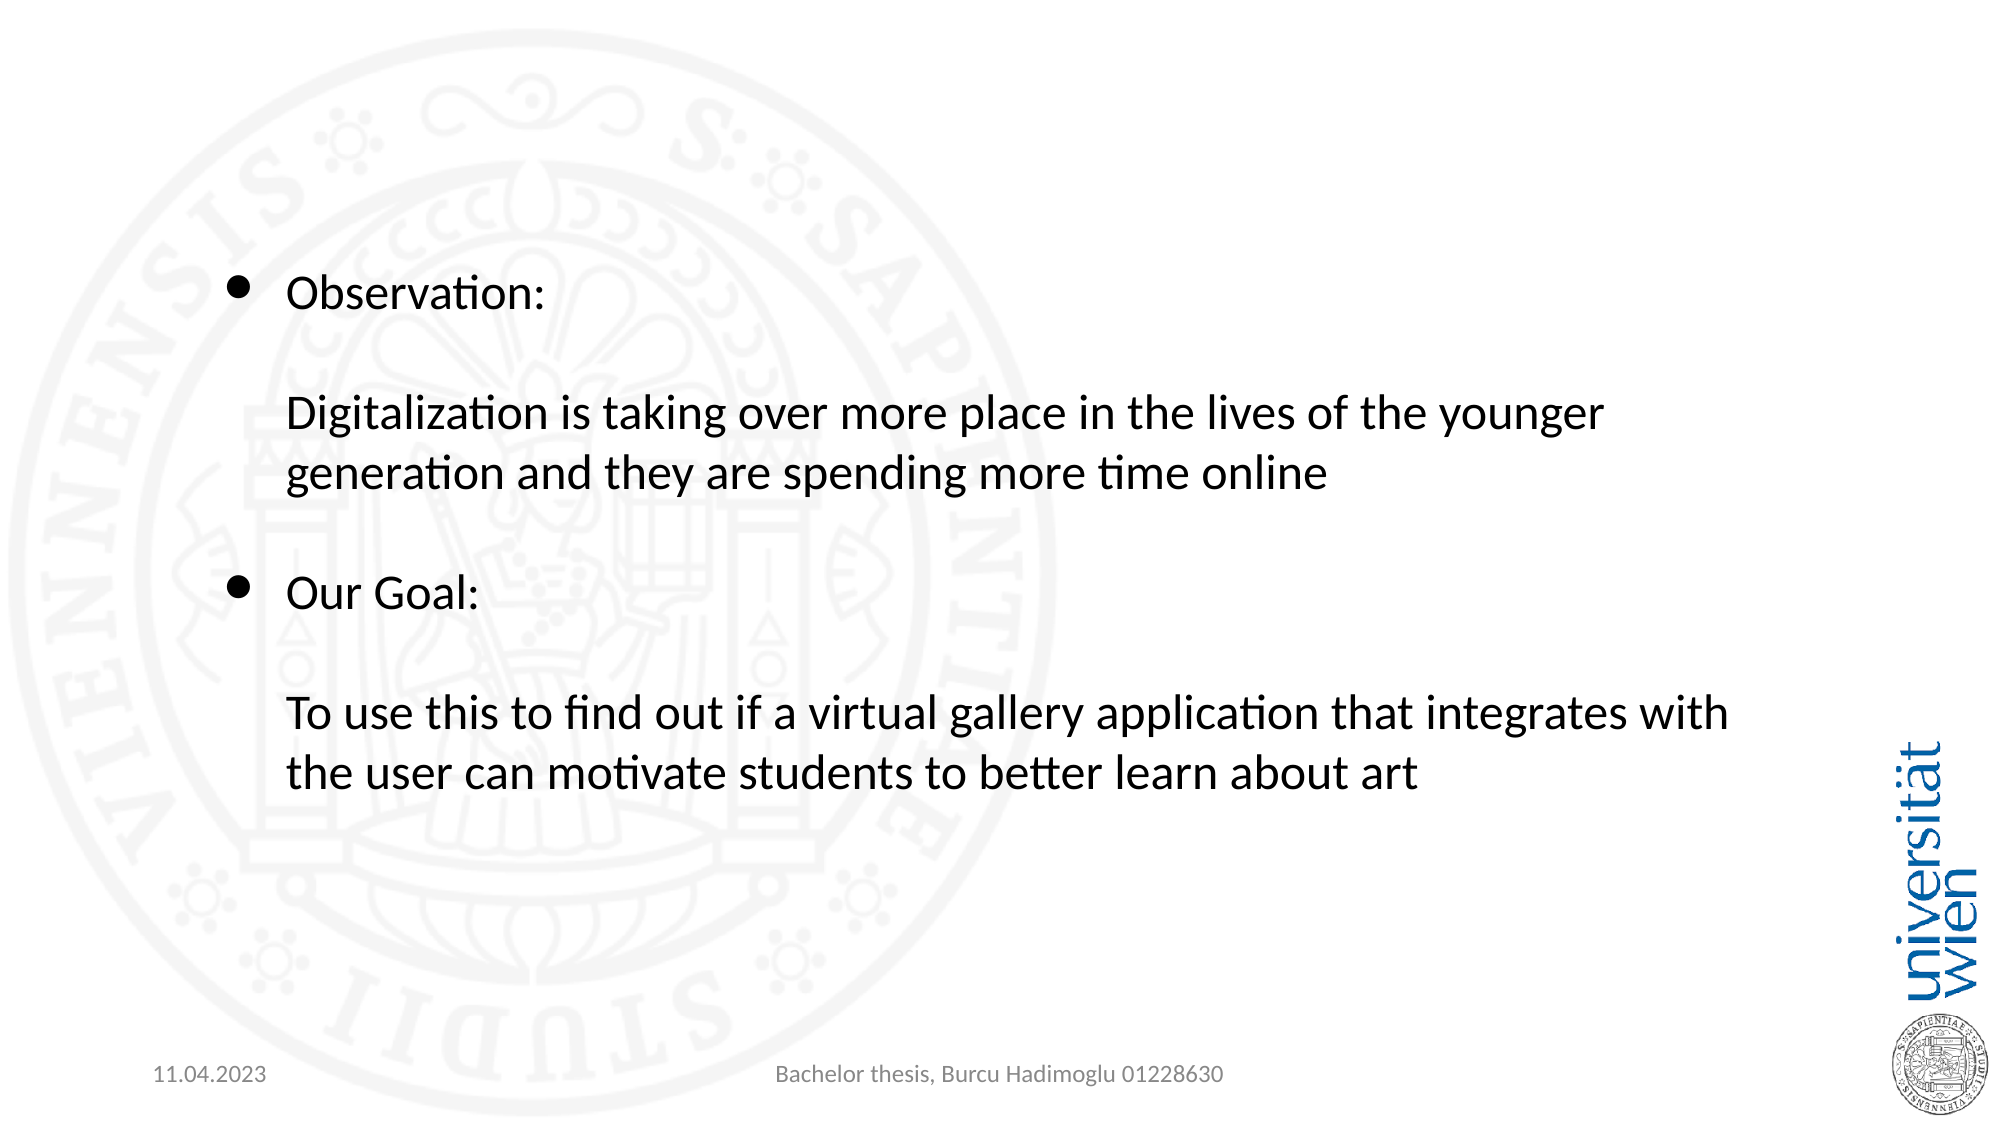

Observation:

Digitalization is taking over more place in the lives of the younger generation and they are spending more time online

Our Goal:

To use this to find out if a virtual gallery application that integrates with the user can motivate students to better learn about art

11.04.2023
Bachelor thesis, Burcu Hadimoglu 01228630